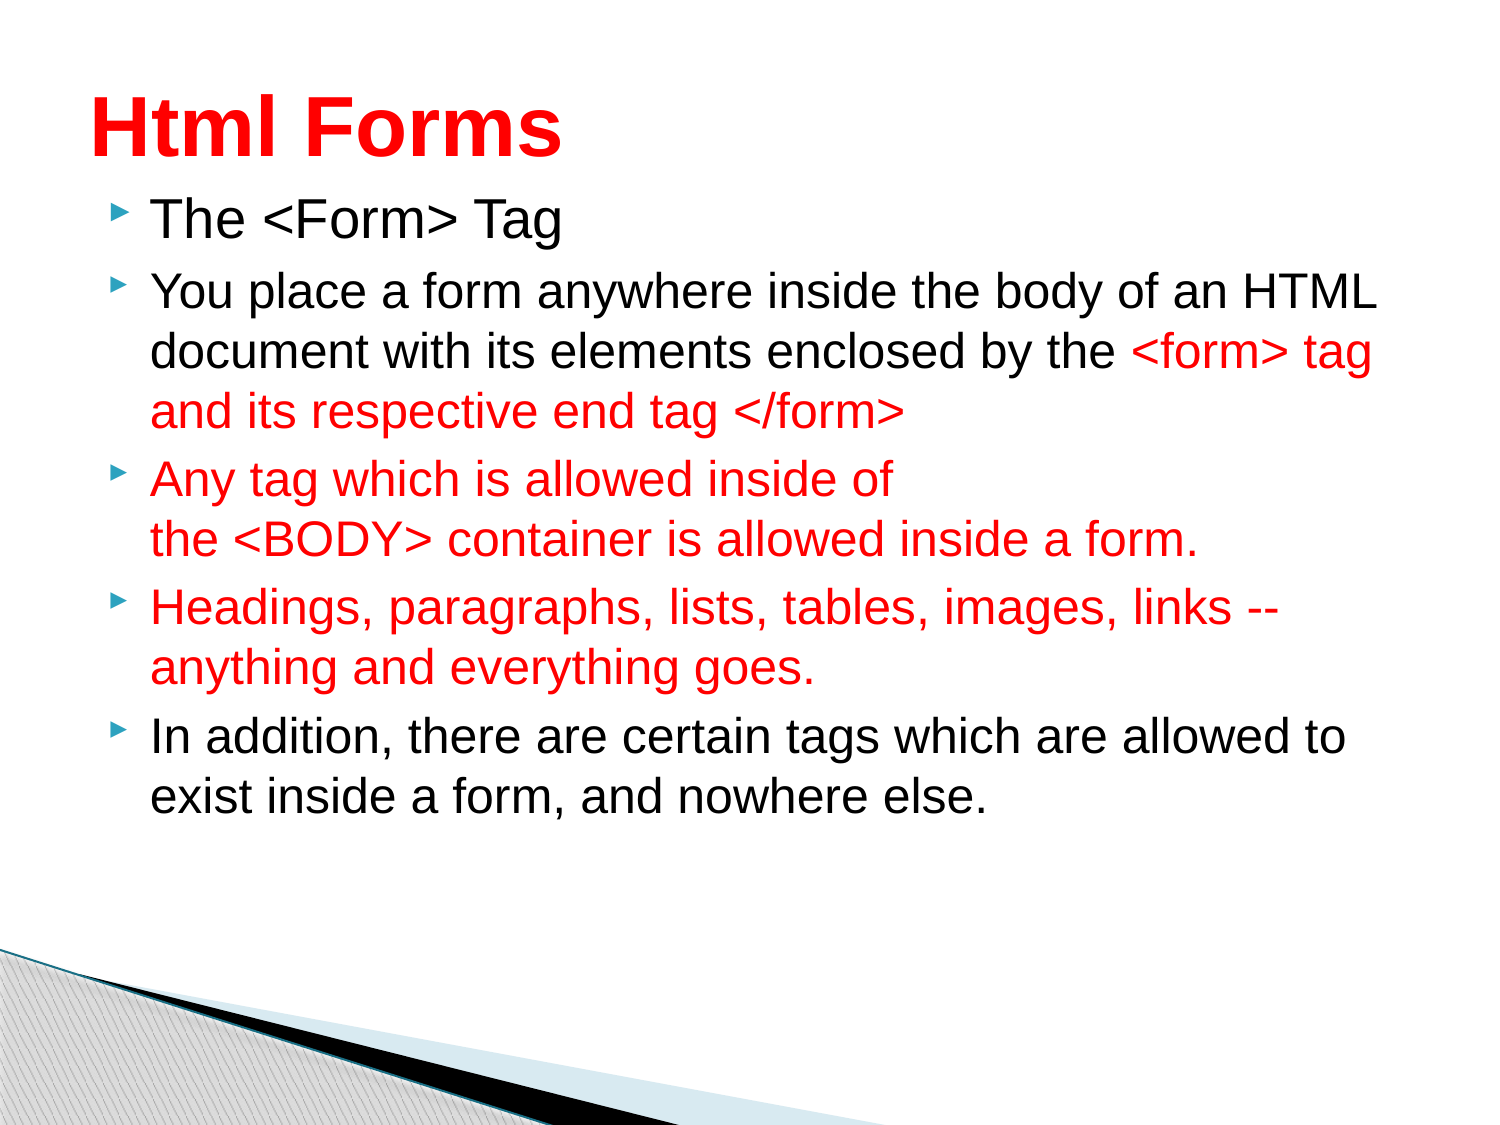

# Html Forms
The <Form> Tag
You place a form anywhere inside the body of an HTML document with its elements enclosed by the <form> tag and its respective end tag </form>
Any tag which is allowed inside of the <BODY> container is allowed inside a form.
Headings, paragraphs, lists, tables, images, links -- anything and everything goes.
In addition, there are certain tags which are allowed to exist inside a form, and nowhere else.